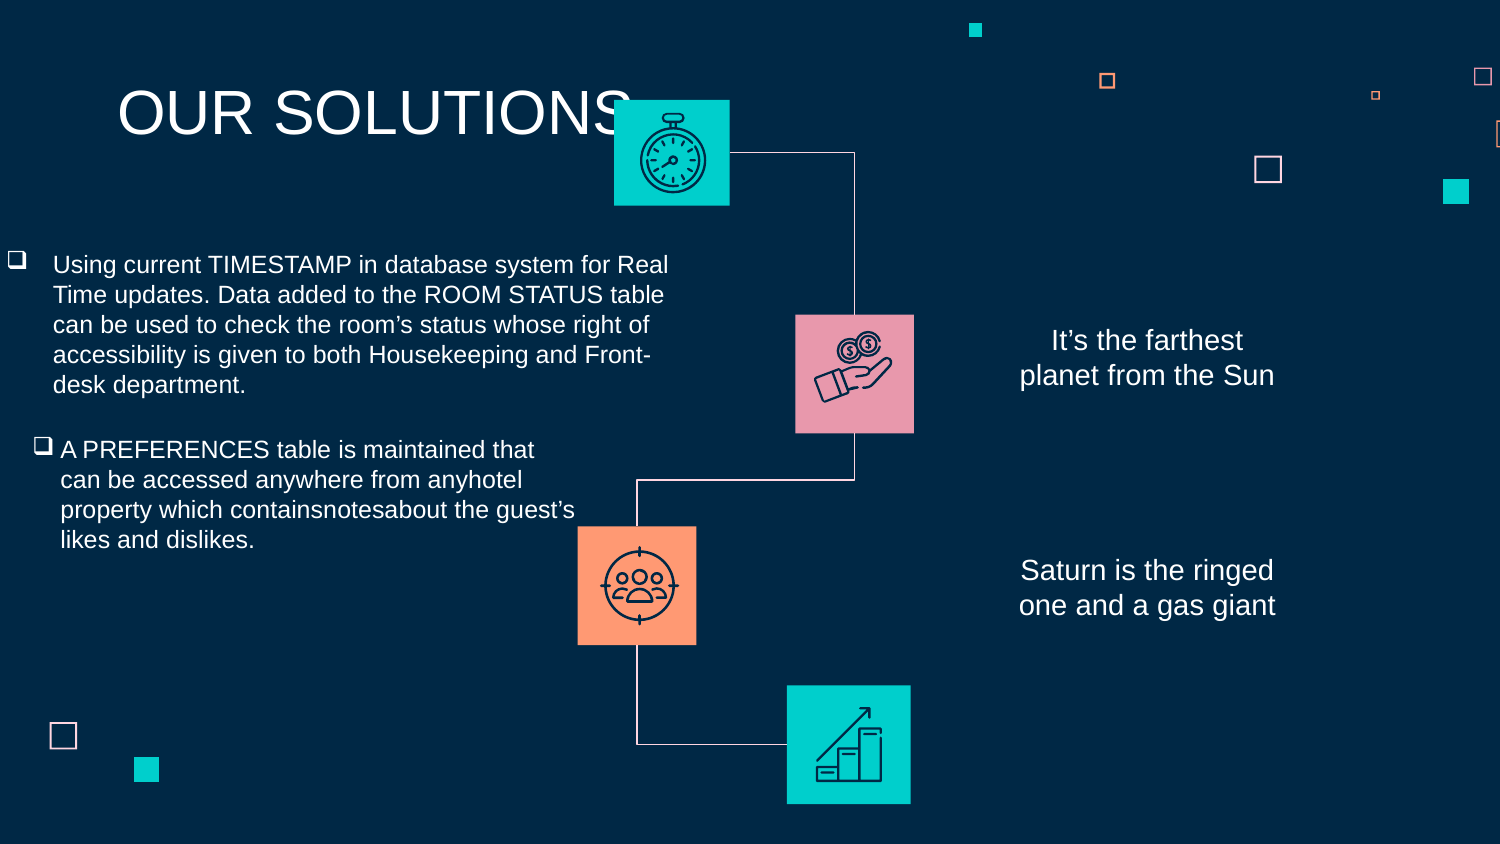

OUR SOLUTIONS

Using current TIMESTAMP in database system for Real Time updates. Data added to the ROOM STATUS table can be used to check the room’s status whose right of accessibility is given to both Housekeeping and Front-desk department.
It’s the farthest planet from the Sun

A PREFERENCES table is maintained that can be accessed anywhere from anyhotel property which containsnotesabout the guest’s likes and dislikes.

Saturn is the ringed one and a gas giant